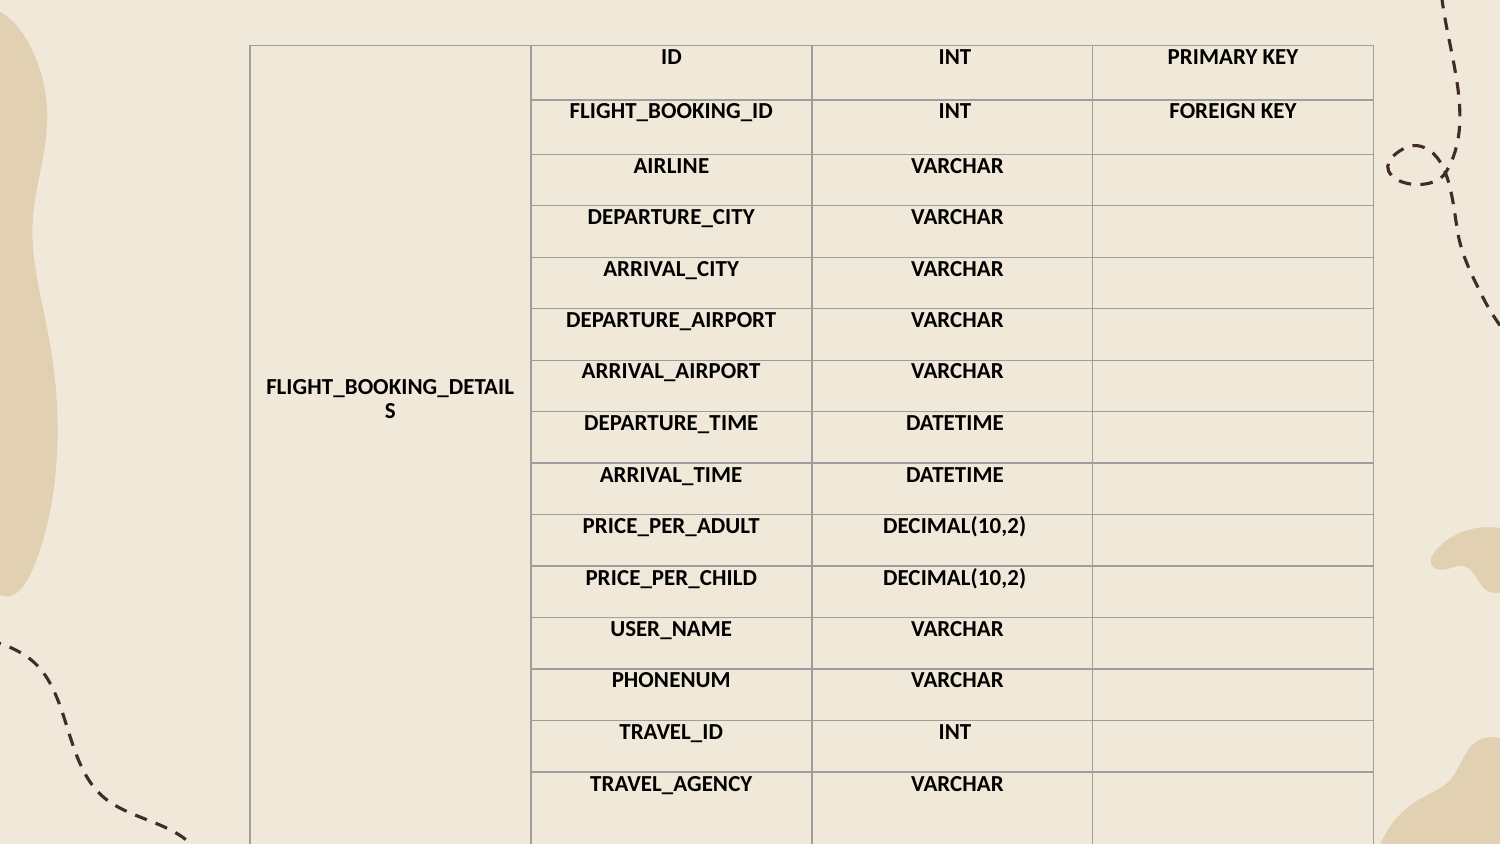

| FLIGHT\_BOOKING\_DETAILS | ID | INT | PRIMARY KEY |
| --- | --- | --- | --- |
|  | FLIGHT\_BOOKING\_ID | INT | FOREIGN KEY |
|  | AIRLINE | VARCHAR |  |
|  | DEPARTURE\_CITY | VARCHAR |  |
|  | ARRIVAL\_CITY | VARCHAR |  |
|  | DEPARTURE\_AIRPORT | VARCHAR |  |
|  | ARRIVAL\_AIRPORT | VARCHAR |  |
|  | DEPARTURE\_TIME | DATETIME |  |
|  | ARRIVAL\_TIME | DATETIME |  |
|  | PRICE\_PER\_ADULT | DECIMAL(10,2) |  |
|  | PRICE\_PER\_CHILD | DECIMAL(10,2) |  |
|  | USER\_NAME | VARCHAR |  |
|  | PHONENUM | VARCHAR |  |
|  | TRAVEL\_ID | INT |  |
|  | TRAVEL\_AGENCY | VARCHAR |  |